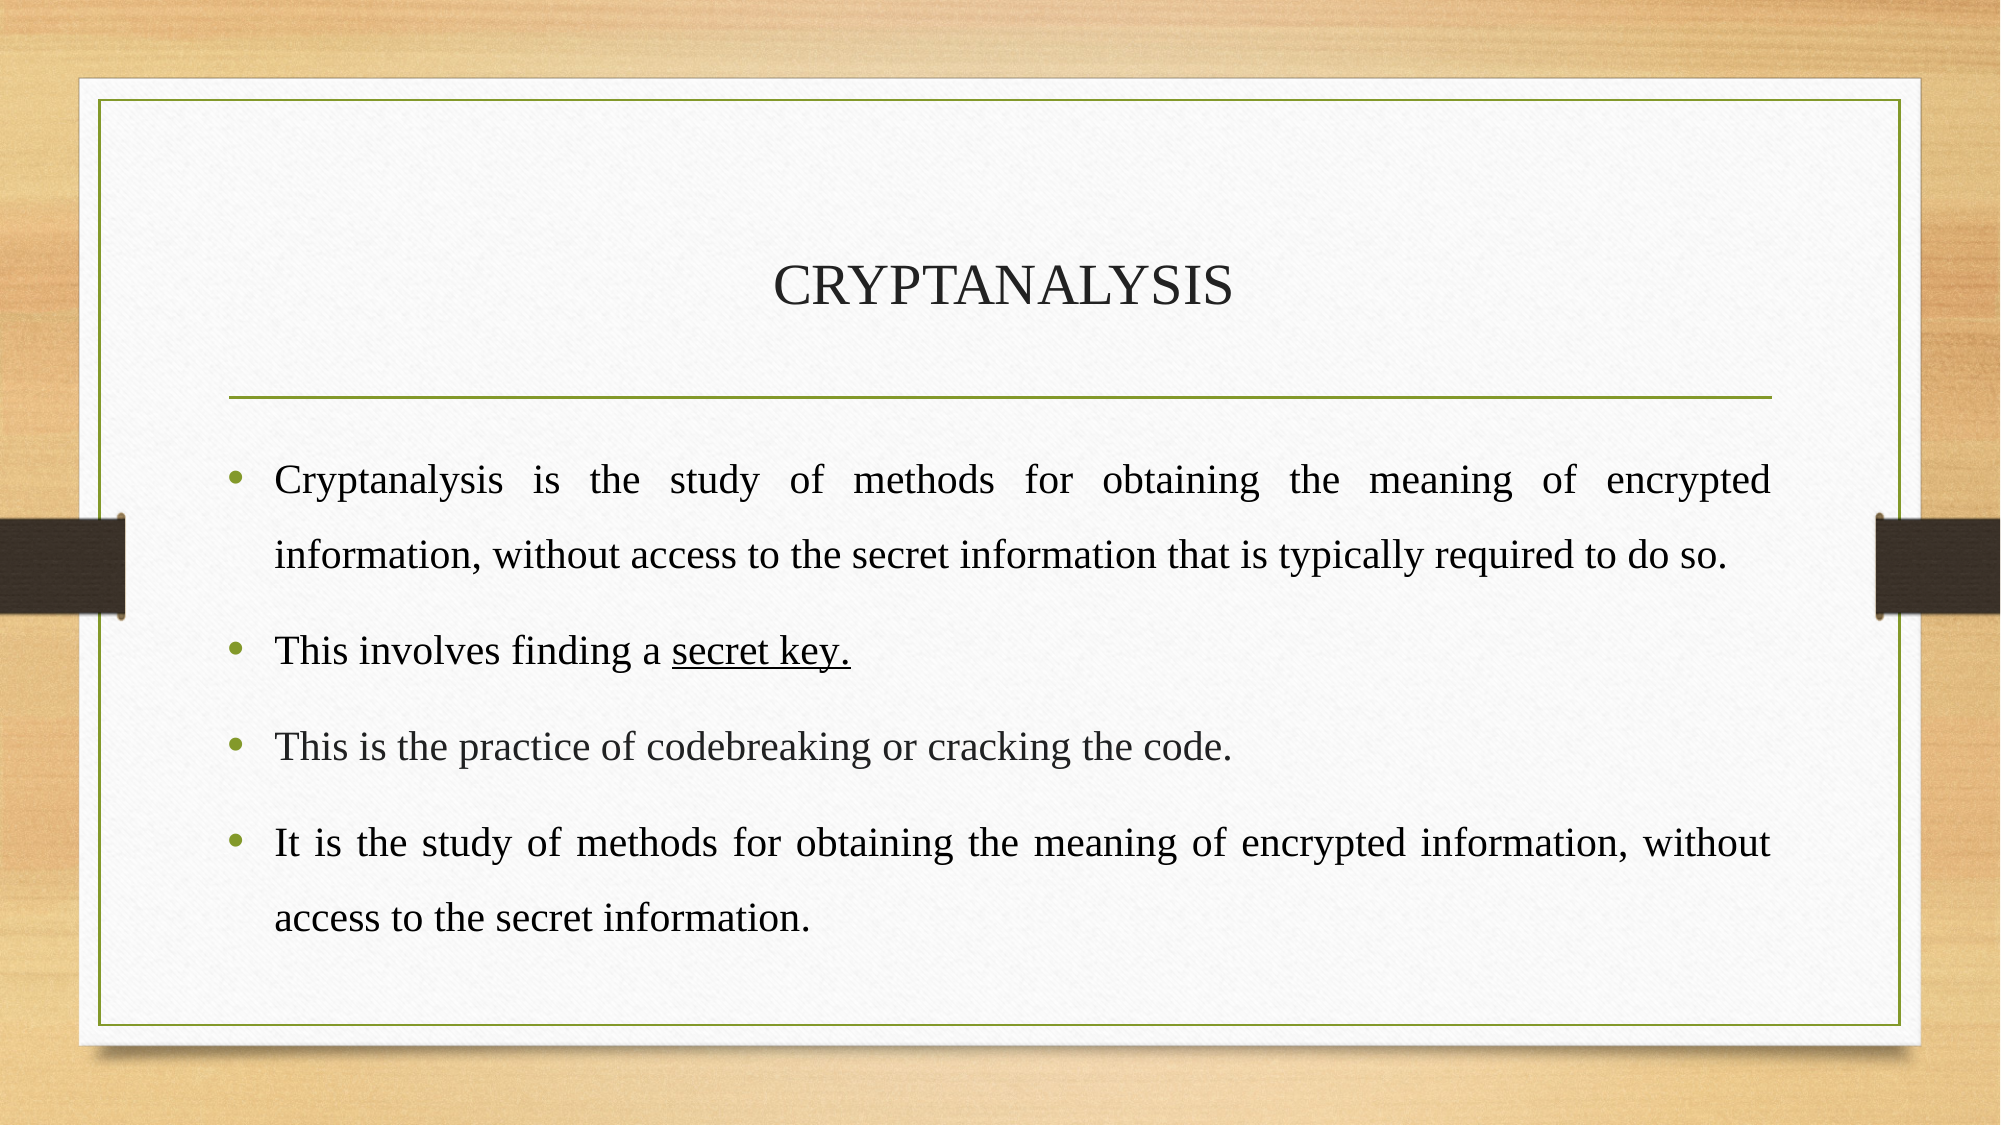

# CRYPTANALYSIS
Cryptanalysis is the study of methods for obtaining the meaning of encrypted information, without access to the secret information that is typically required to do so.
This involves finding a secret key.
This is the practice of codebreaking or cracking the code.
It is the study of methods for obtaining the meaning of encrypted information, without access to the secret information.